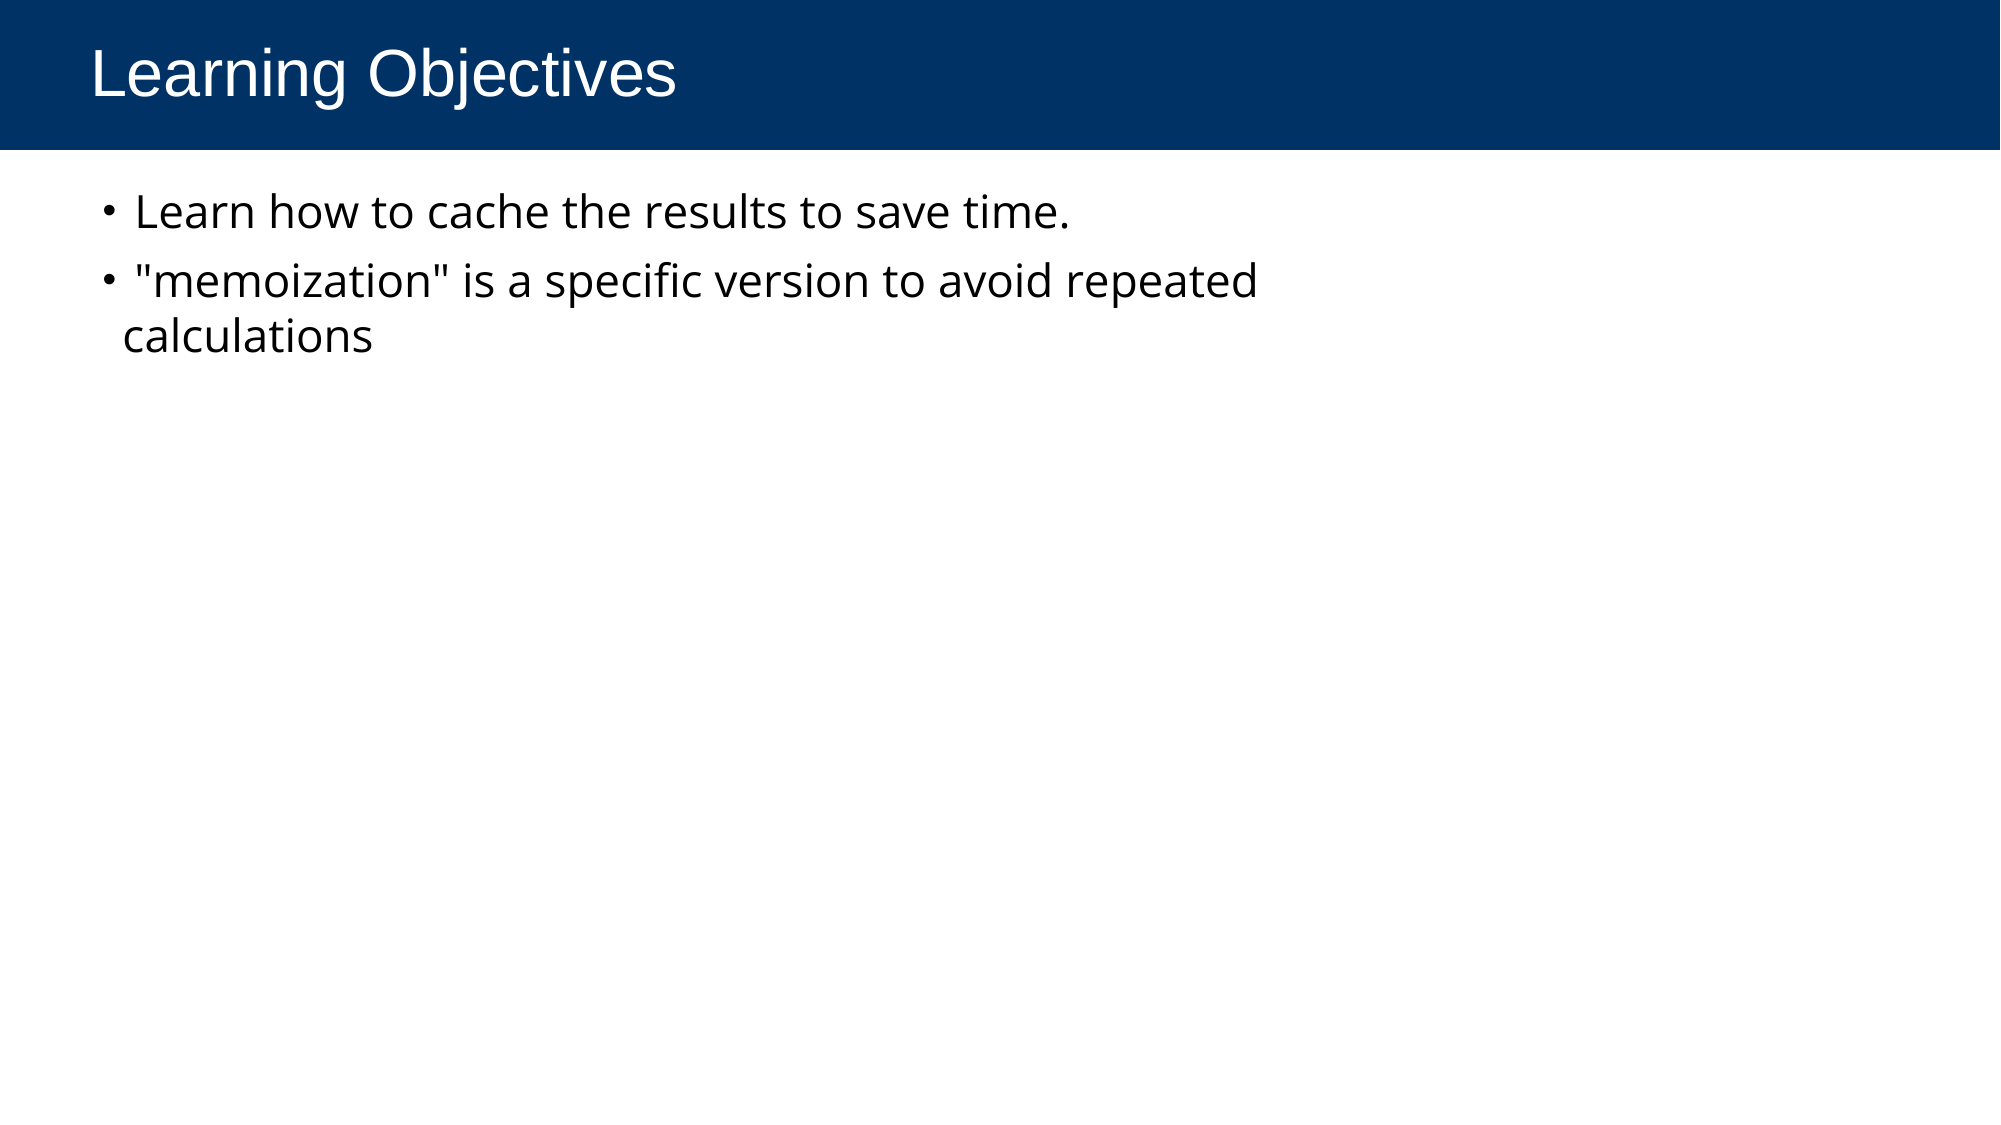

# Learning Objectives
 Learn how to cache the results to save time.
 "memoization" is a specific version to avoid repeated calculations